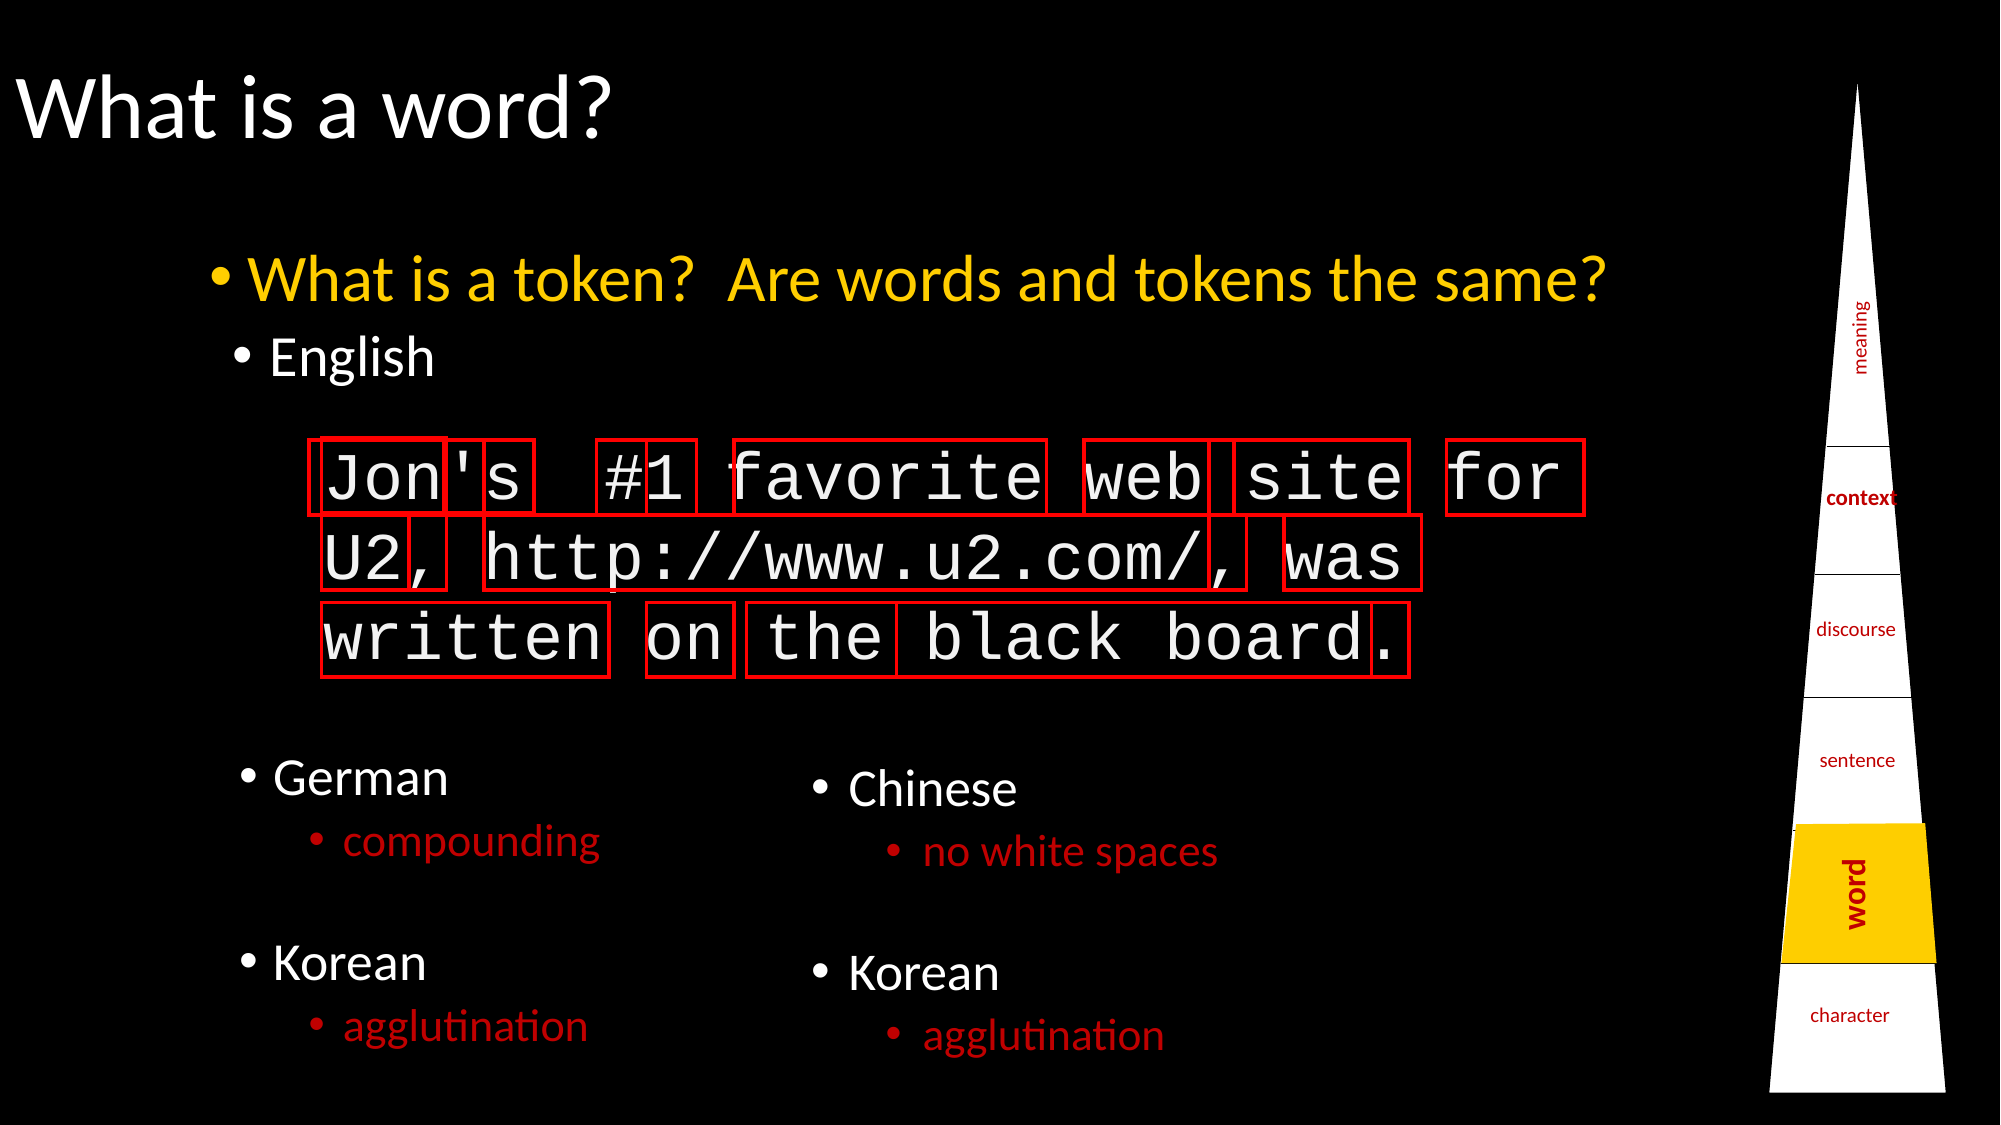

# What is a word?

meaning
context
discourse
sentence
word
character

word

What is a token?  Are words and tokens the same?
English

Jon's  #1 favorite web site for U2, http://www.u2.com/, was written on the black board.

German
compounding

Korean
agglutination

Chinese
no white spaces

Korean
agglutination